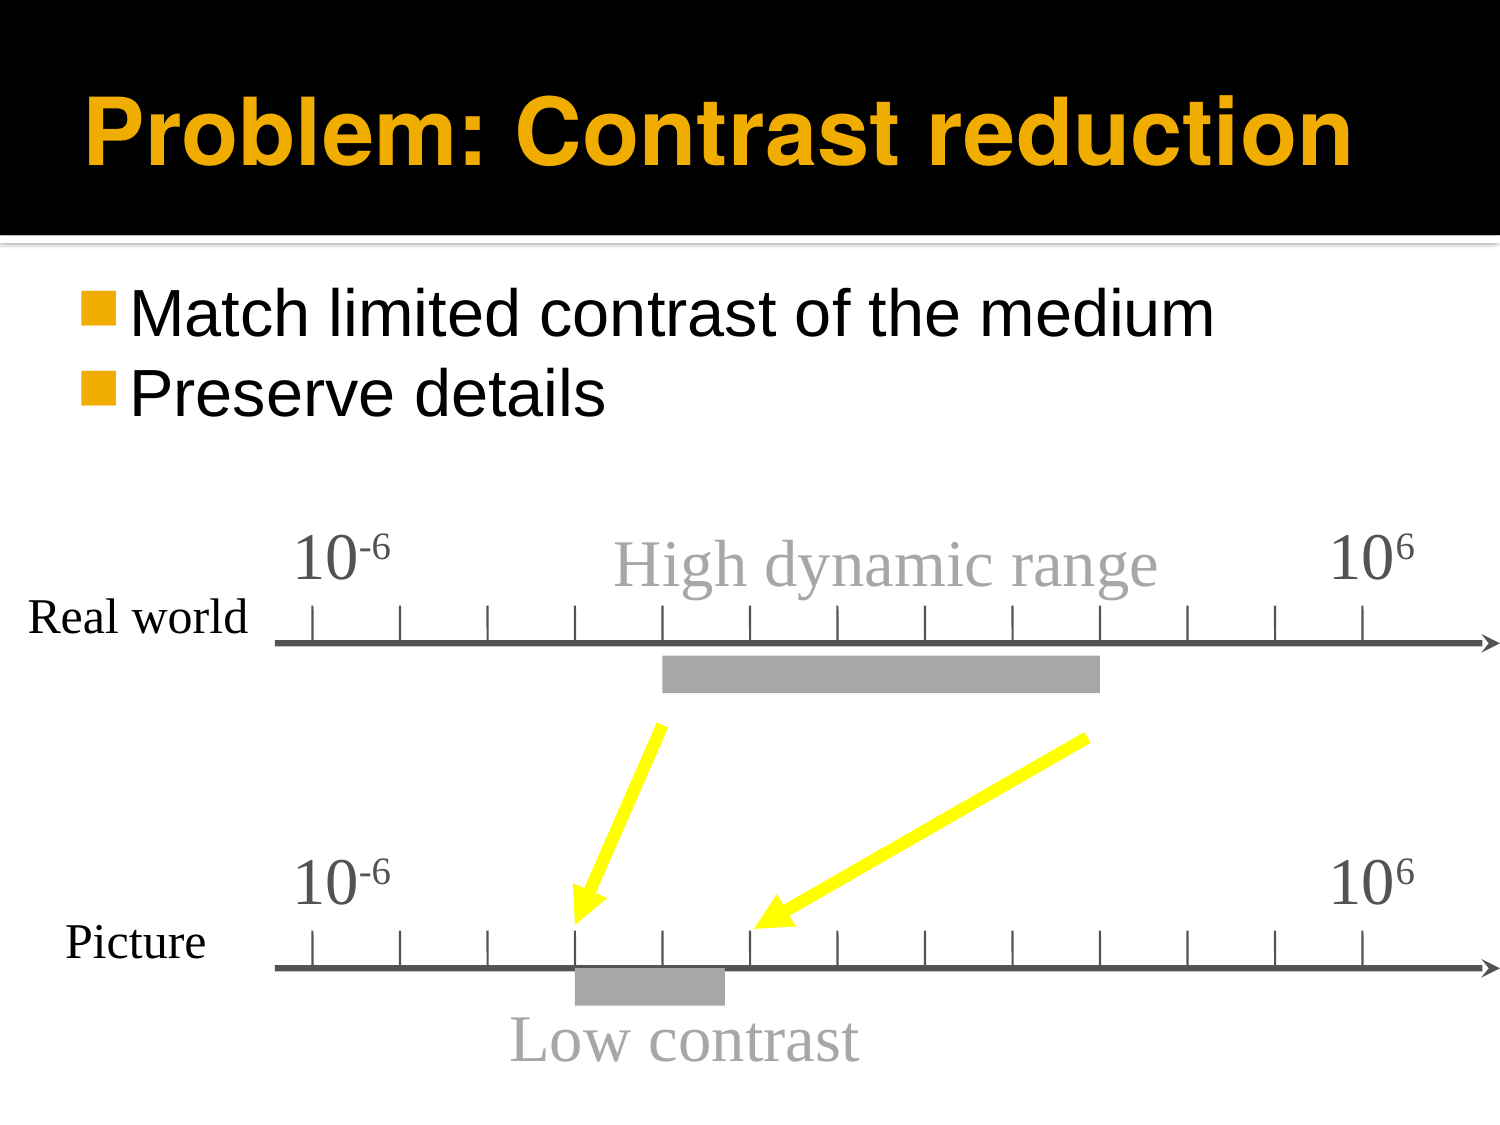

# Problem: Contrast reduction

Match limited contrast of the medium
Preserve details

10-6
106
High dynamic range
Real world

10-6
106
Picture

Low contrast